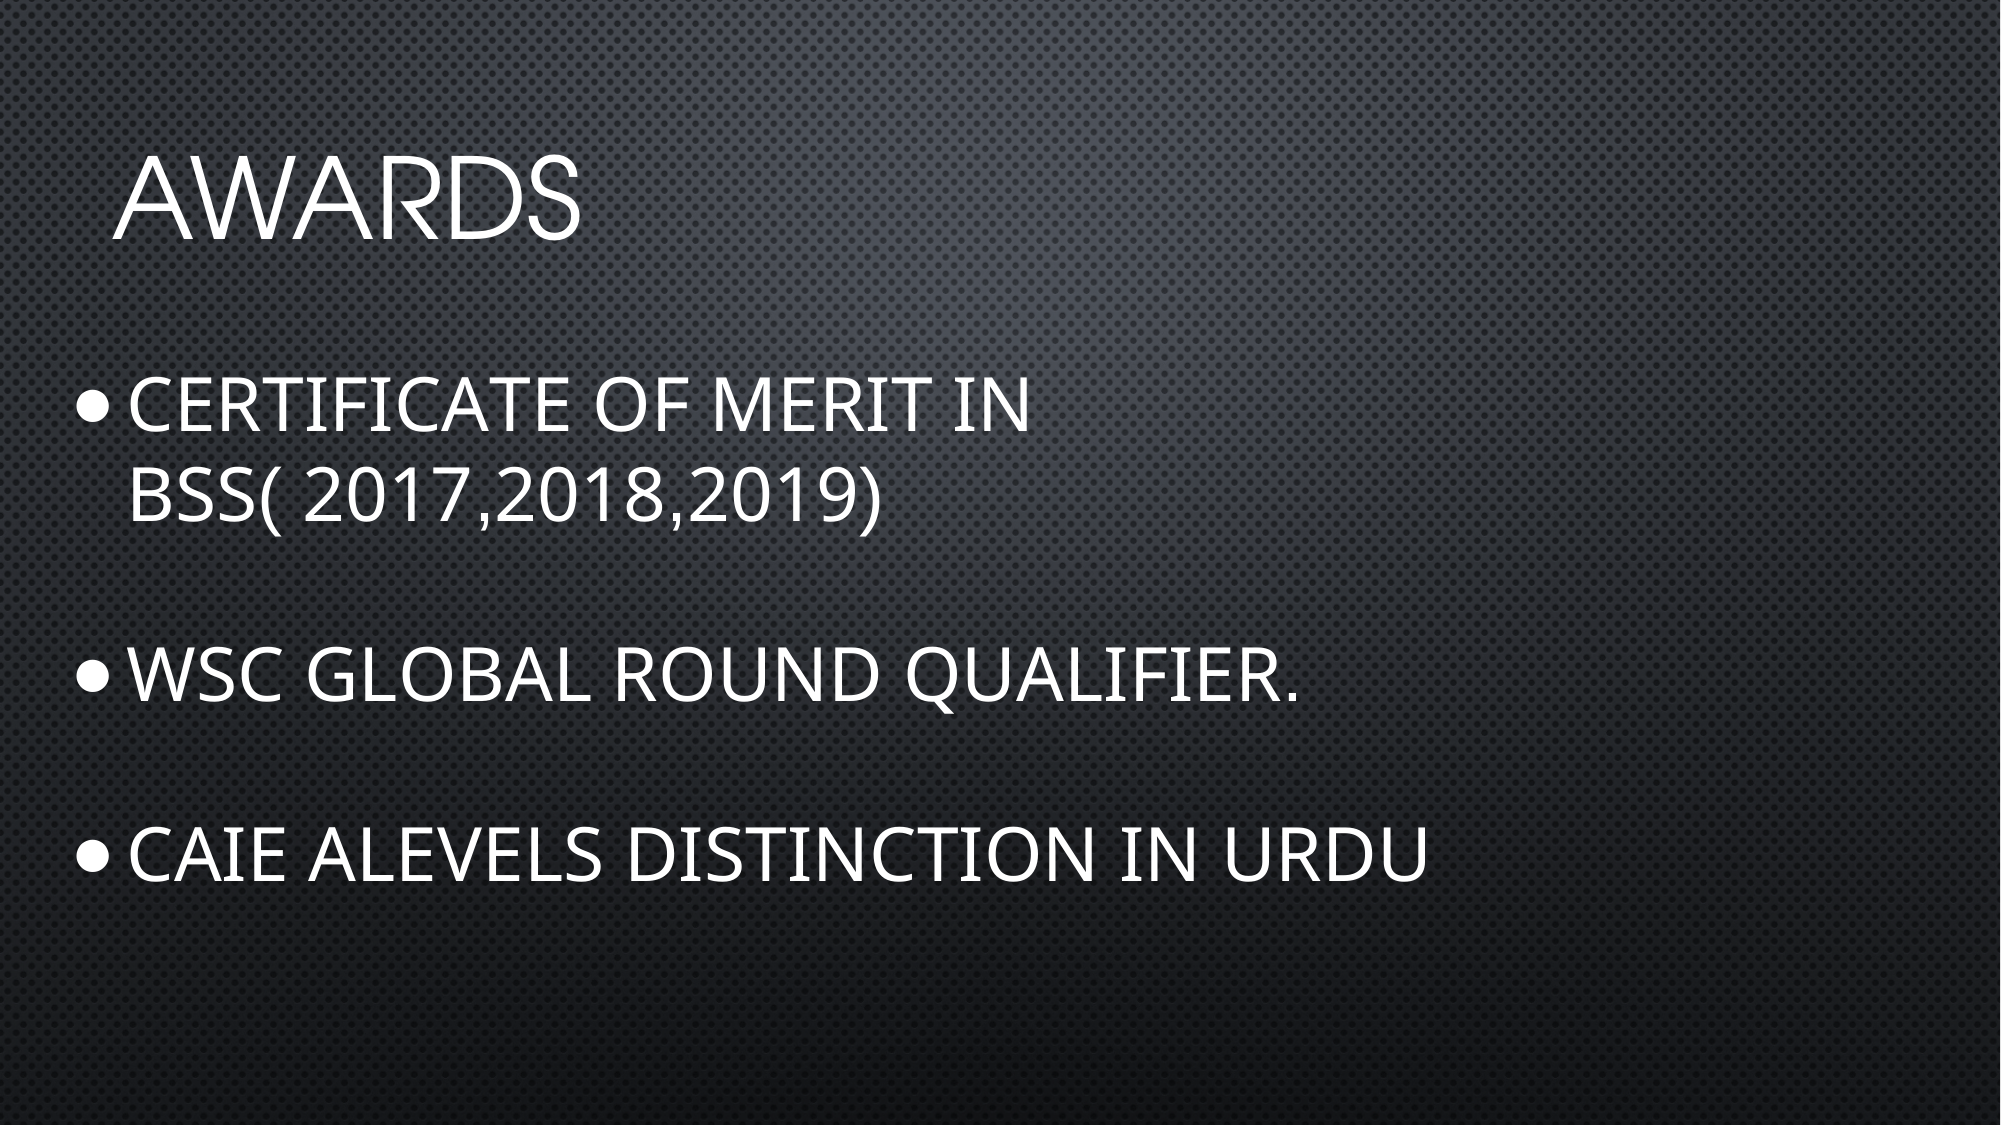

# Awards
Certificate of merit in BSS( 2017,2018,2019)

WSC Global round qualifier.

CAIE ALEVELS distinction in urdu